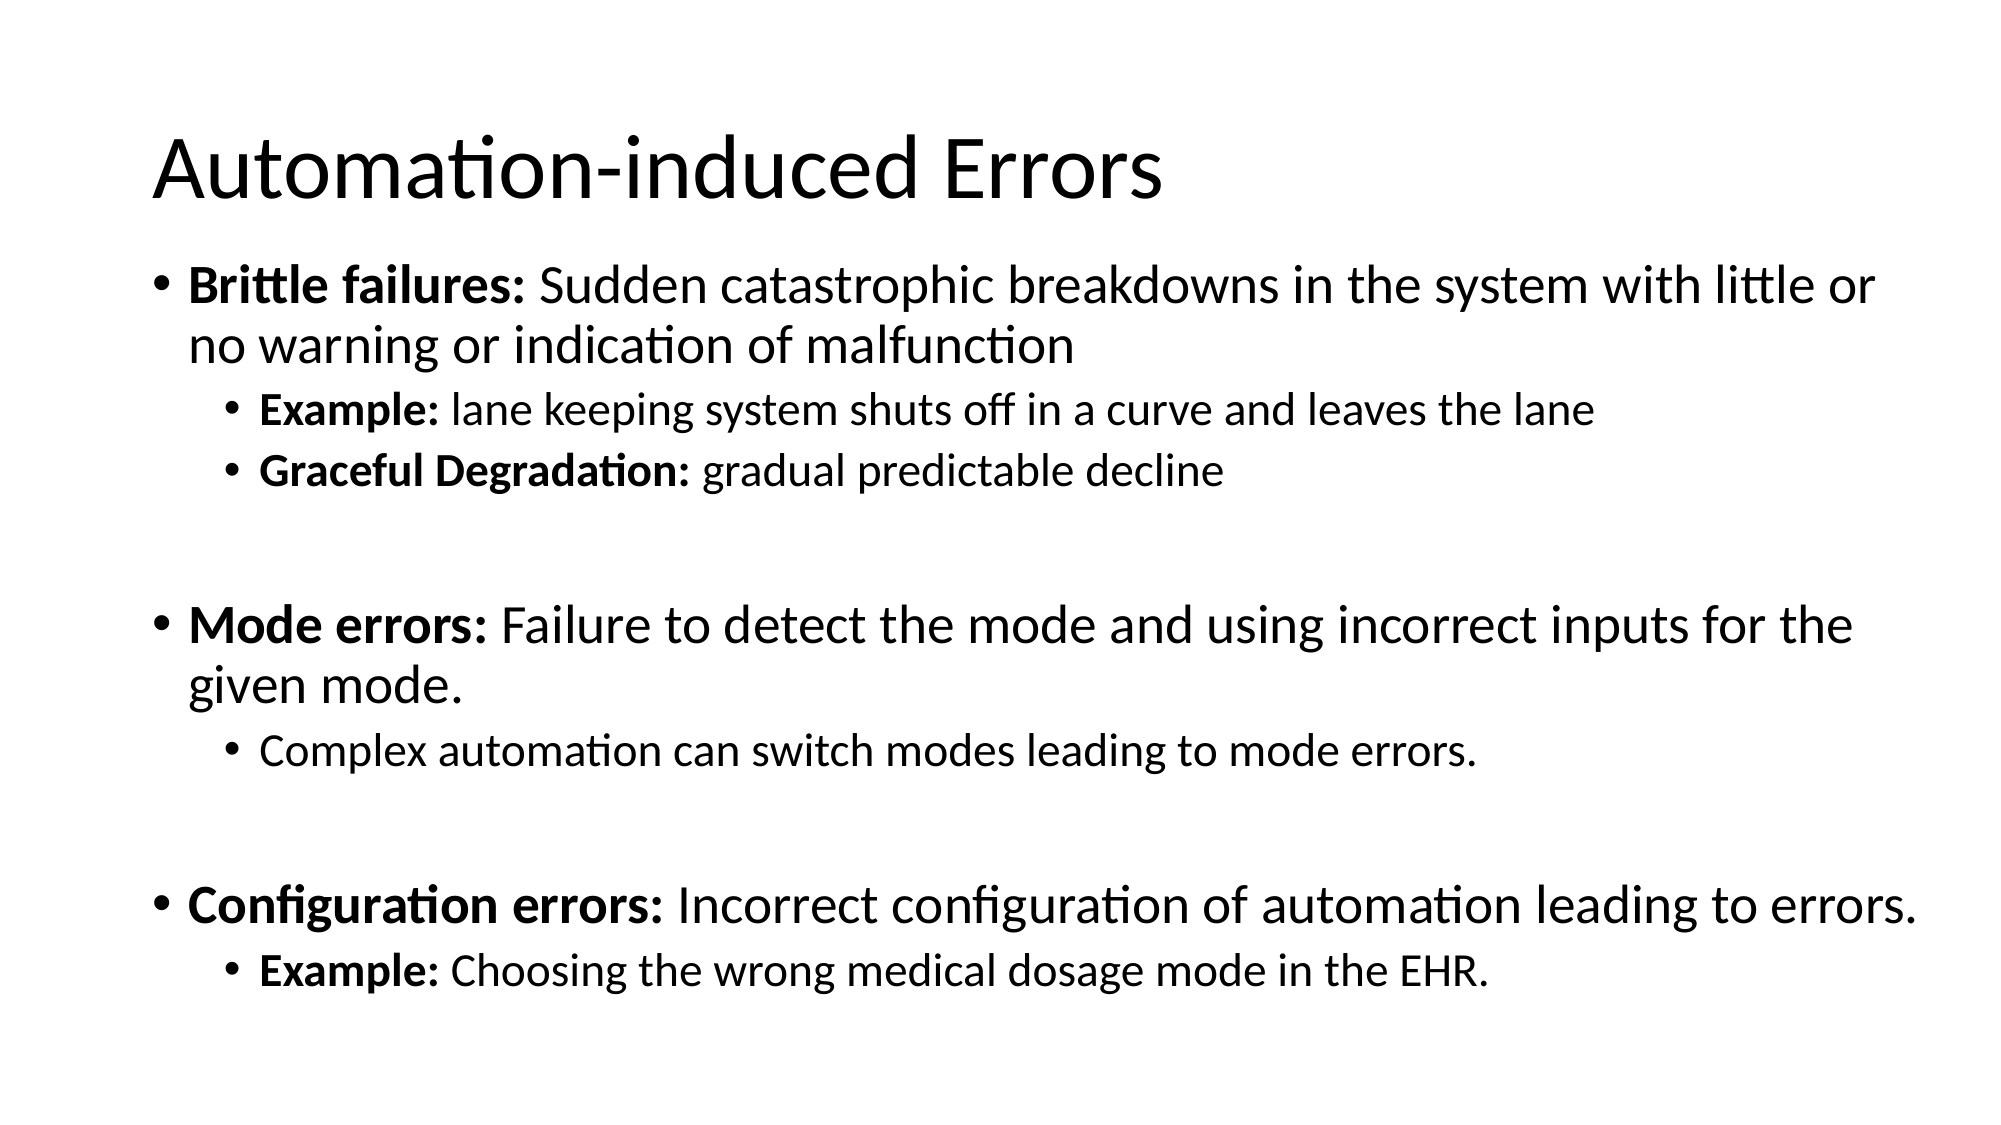

# Automation-induced Errors
Brittle failures: Sudden catastrophic breakdowns in the system with little or no warning or indication of malfunction
Example: lane keeping system shuts off in a curve and leaves the lane
Graceful Degradation: gradual predictable decline

Mode errors: Failure to detect the mode and using incorrect inputs for the given mode.
Complex automation can switch modes leading to mode errors.

Configuration errors: Incorrect configuration of automation leading to errors.
Example: Choosing the wrong medical dosage mode in the EHR.